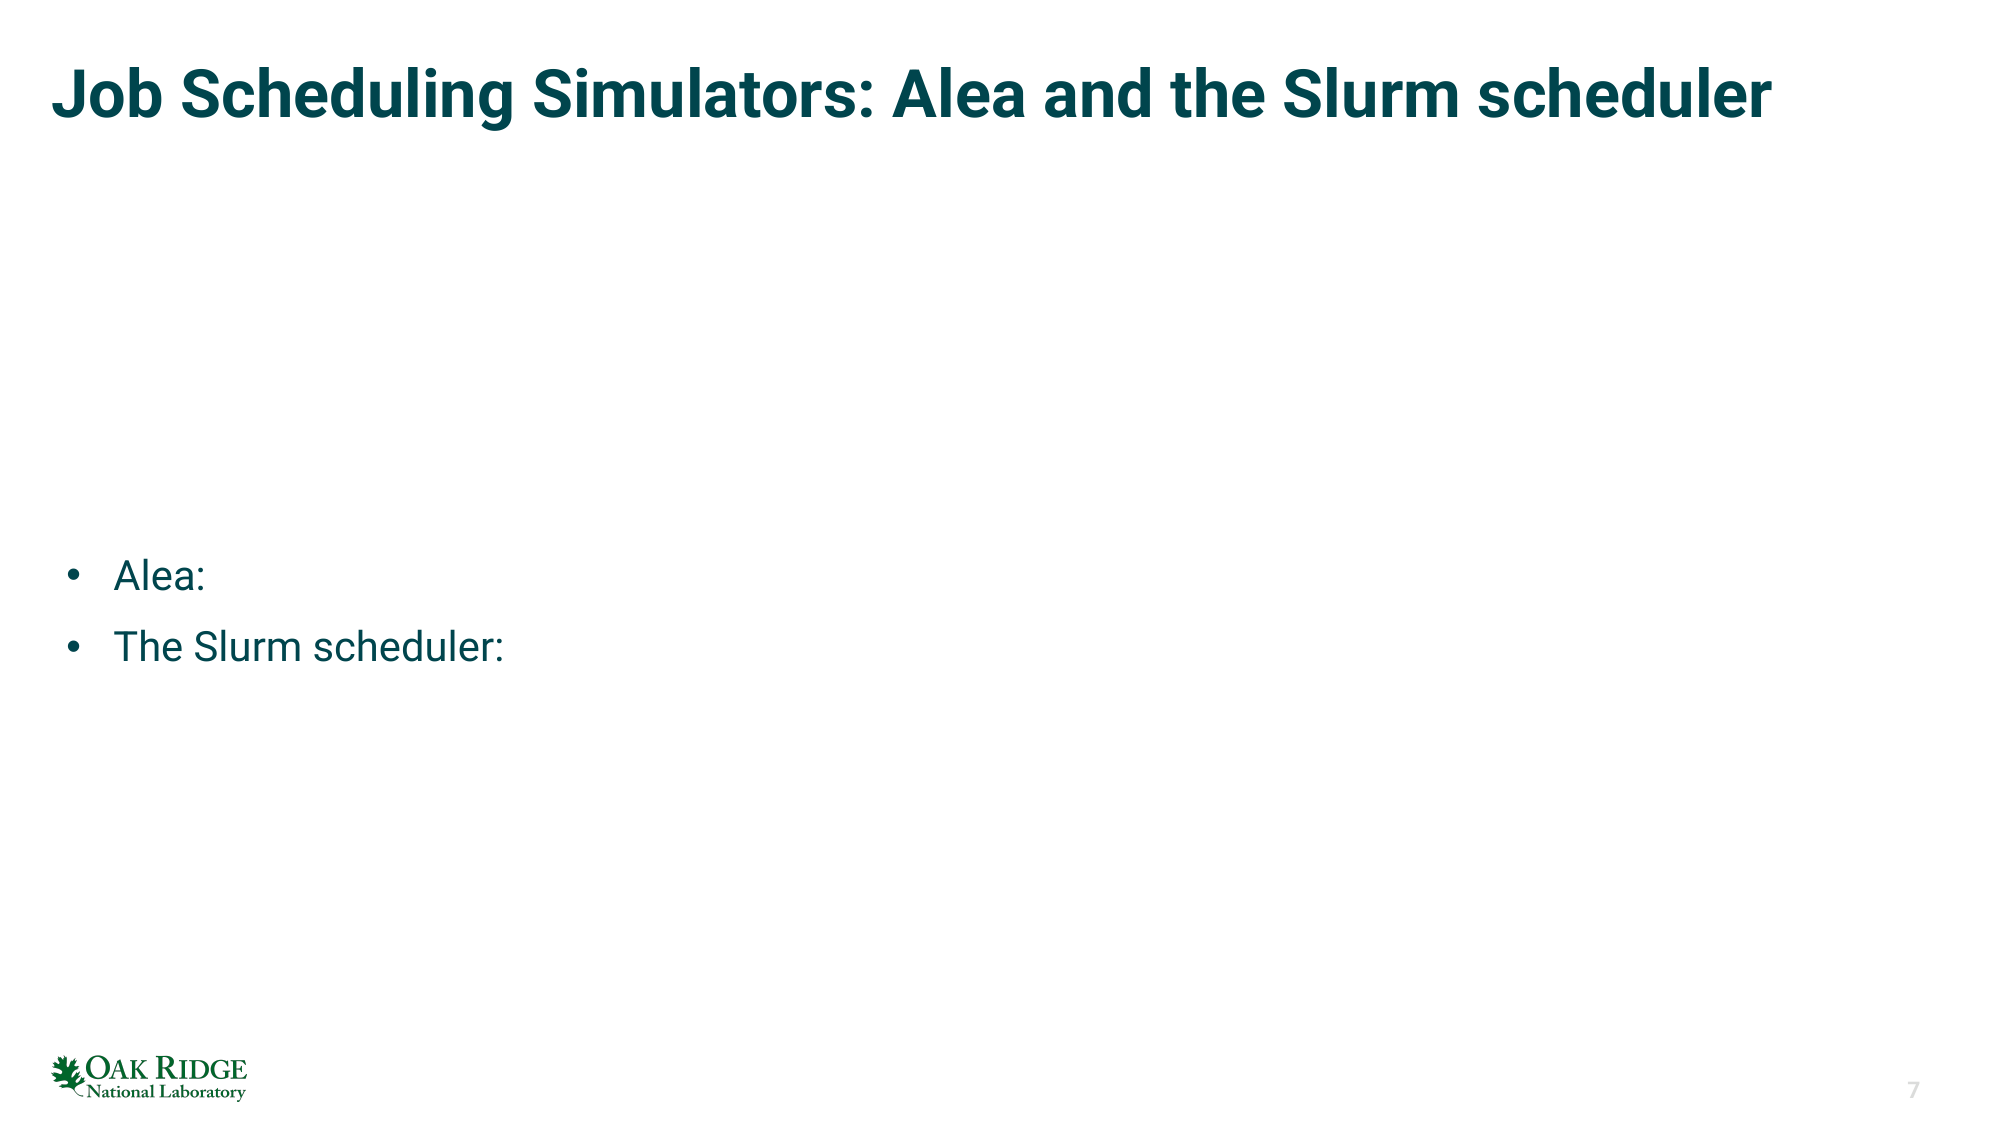

# Job Scheduling Simulators: Alea and the Slurm scheduler
Alea:
The Slurm scheduler: